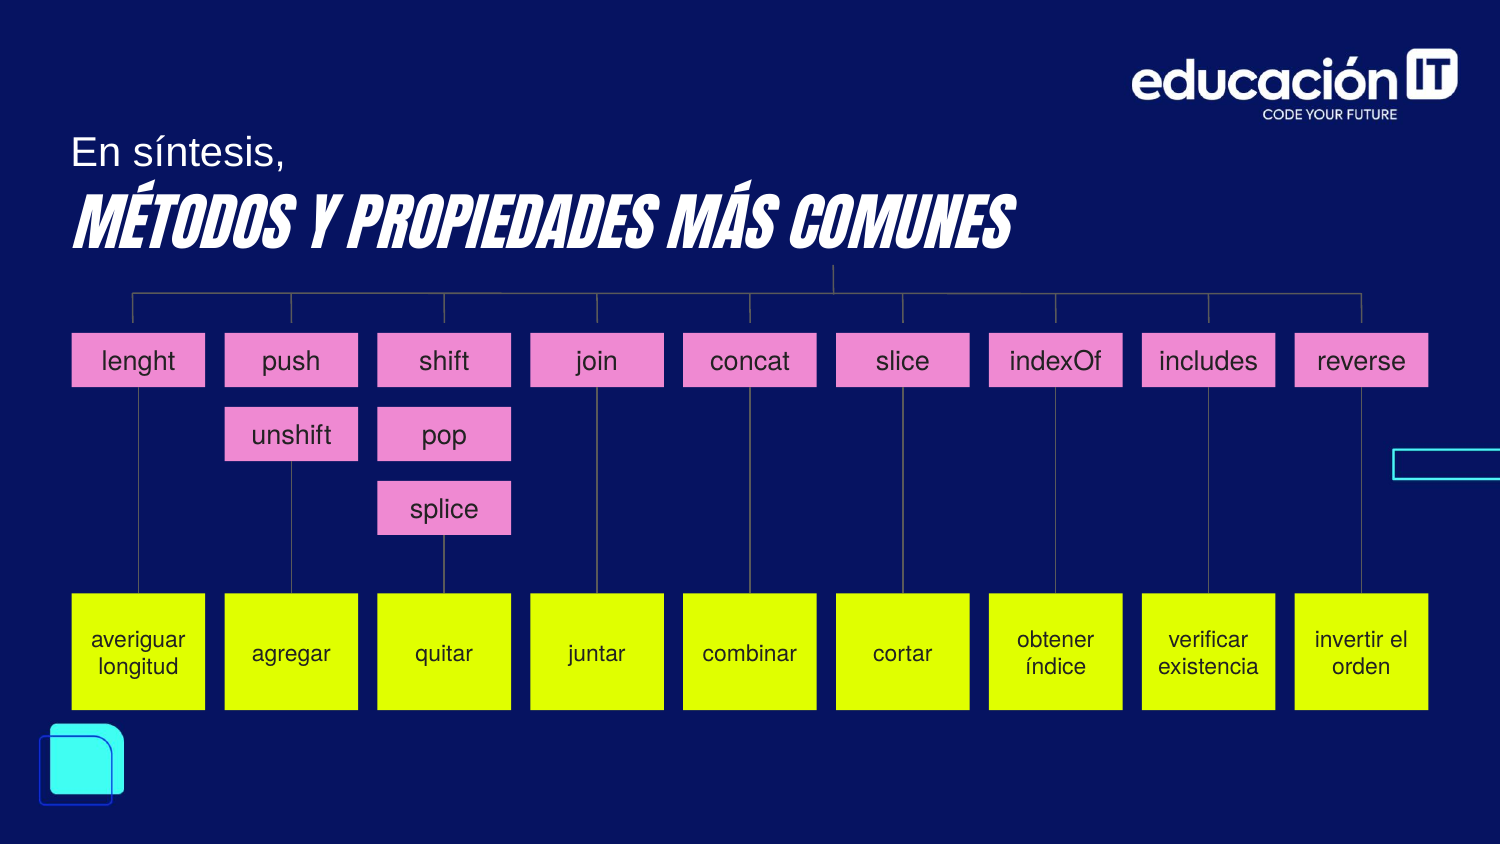

En síntesis,
MÉTODOS Y PROPIEDADES MÁS COMUNES
lenght
push
shift
join
concat
slice
indexOf
includes
reverse
unshift
pop
splice
averiguar longitud
agregar
quitar
juntar
combinar
cortar
obtener índice
verificar existencia
invertir el orden